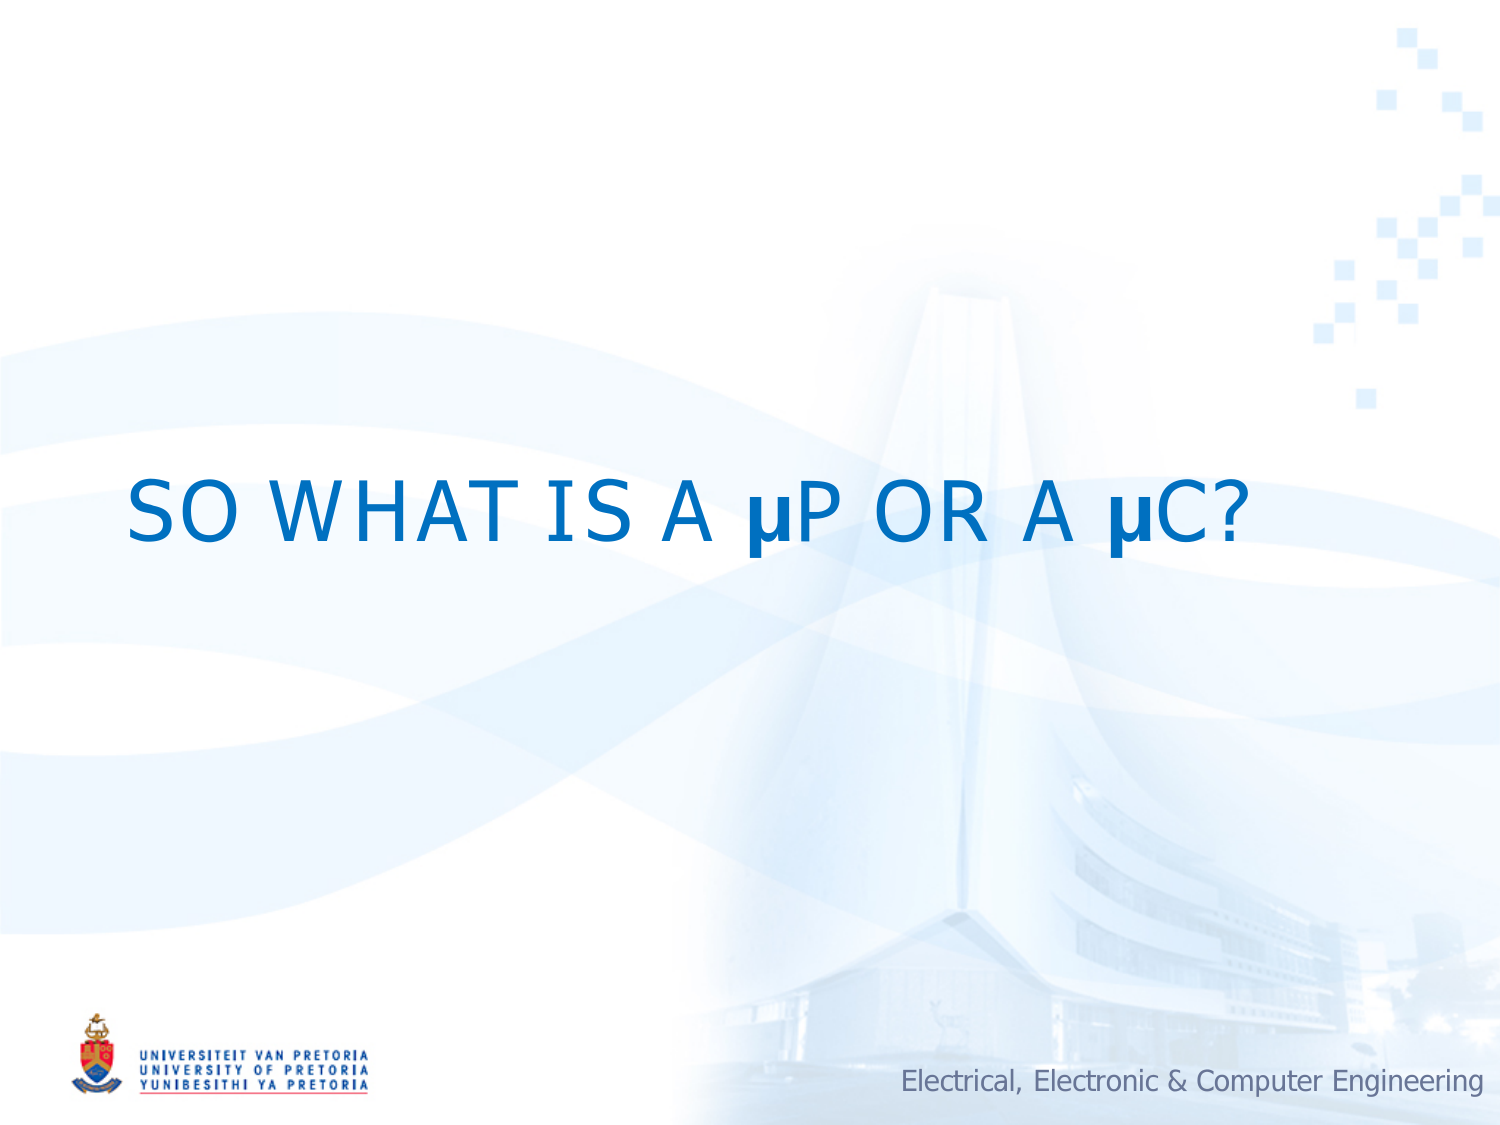

# SO WHAT IS A μP OR A μC?